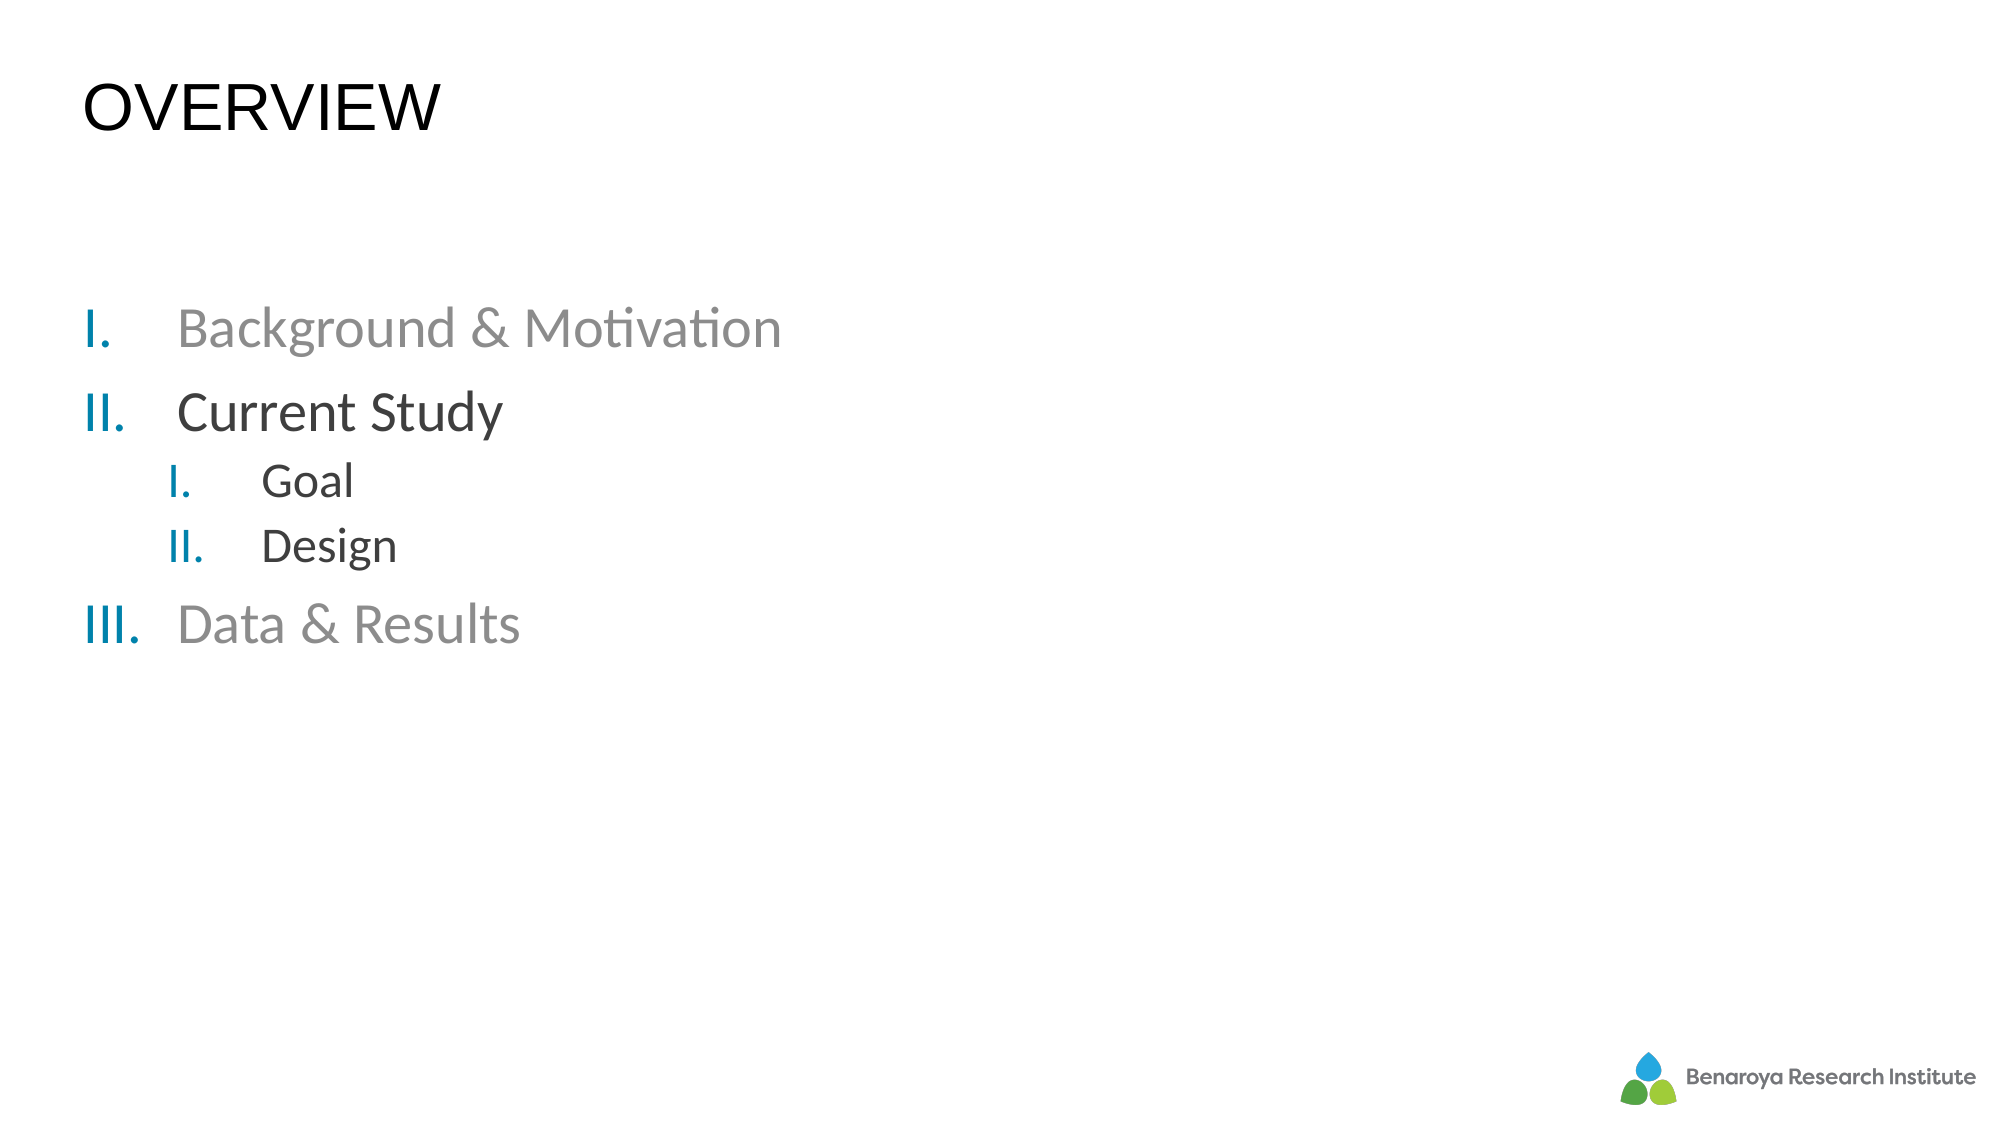

# Overview
Background & Motivation
Current Study
Goal
Design
Data & Results